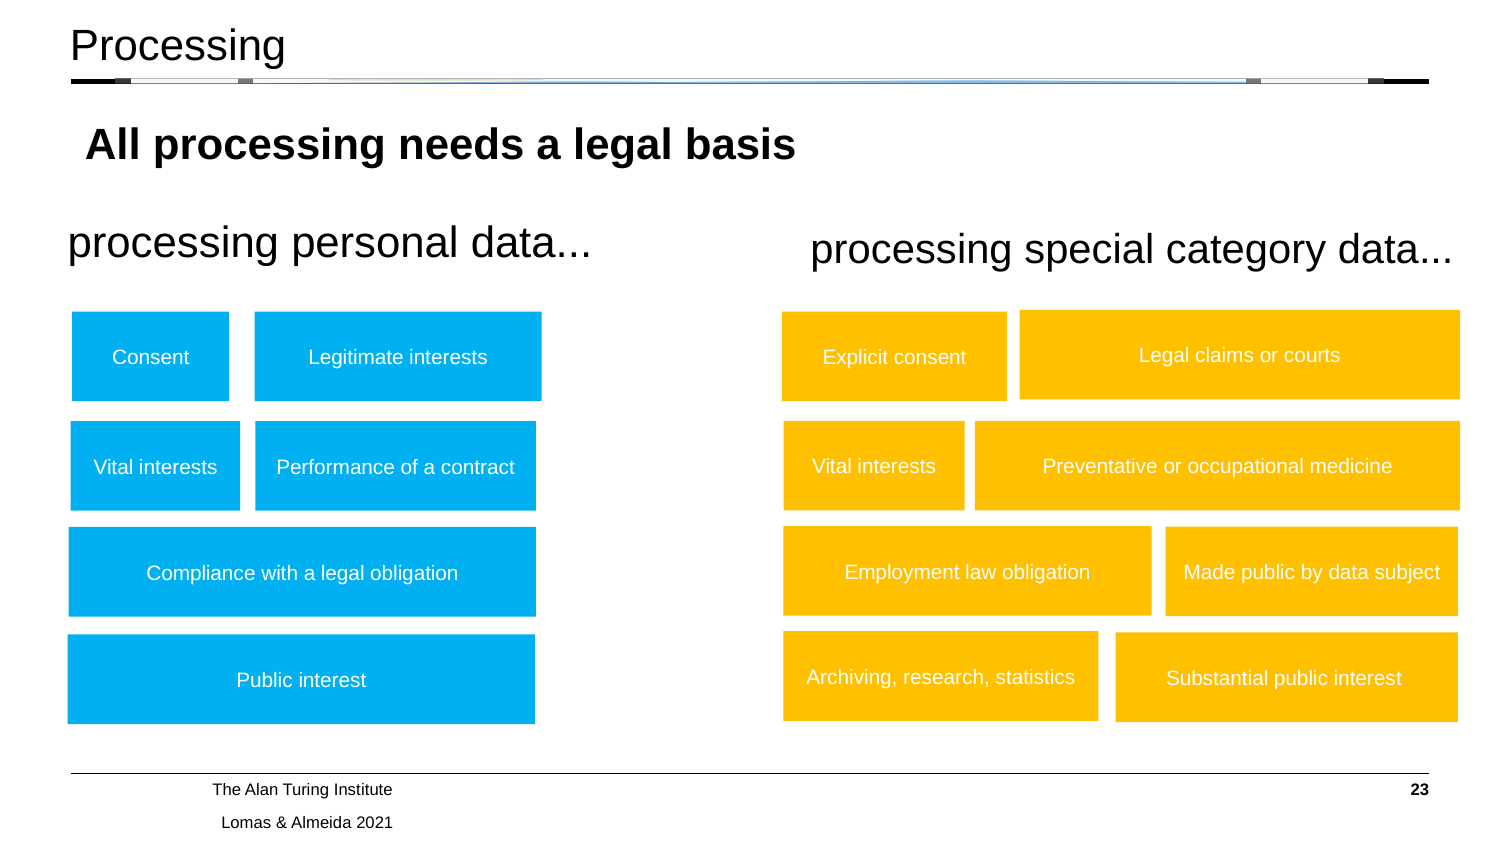

Processing

All processing needs a legal basis

processing special category data...

processing personal data...

Legal claims or courts

Consent

Legitimate interests

Explicit consent

Vital interests

Preventative or occupational medicine

Vital interests

Performance of a contract

Employment law obligation

Made public by data subject

Compliance with a legal obligation

Archiving, research, statistics

Substantial public interest

Public interest

23
Lomas & Almeida 2021